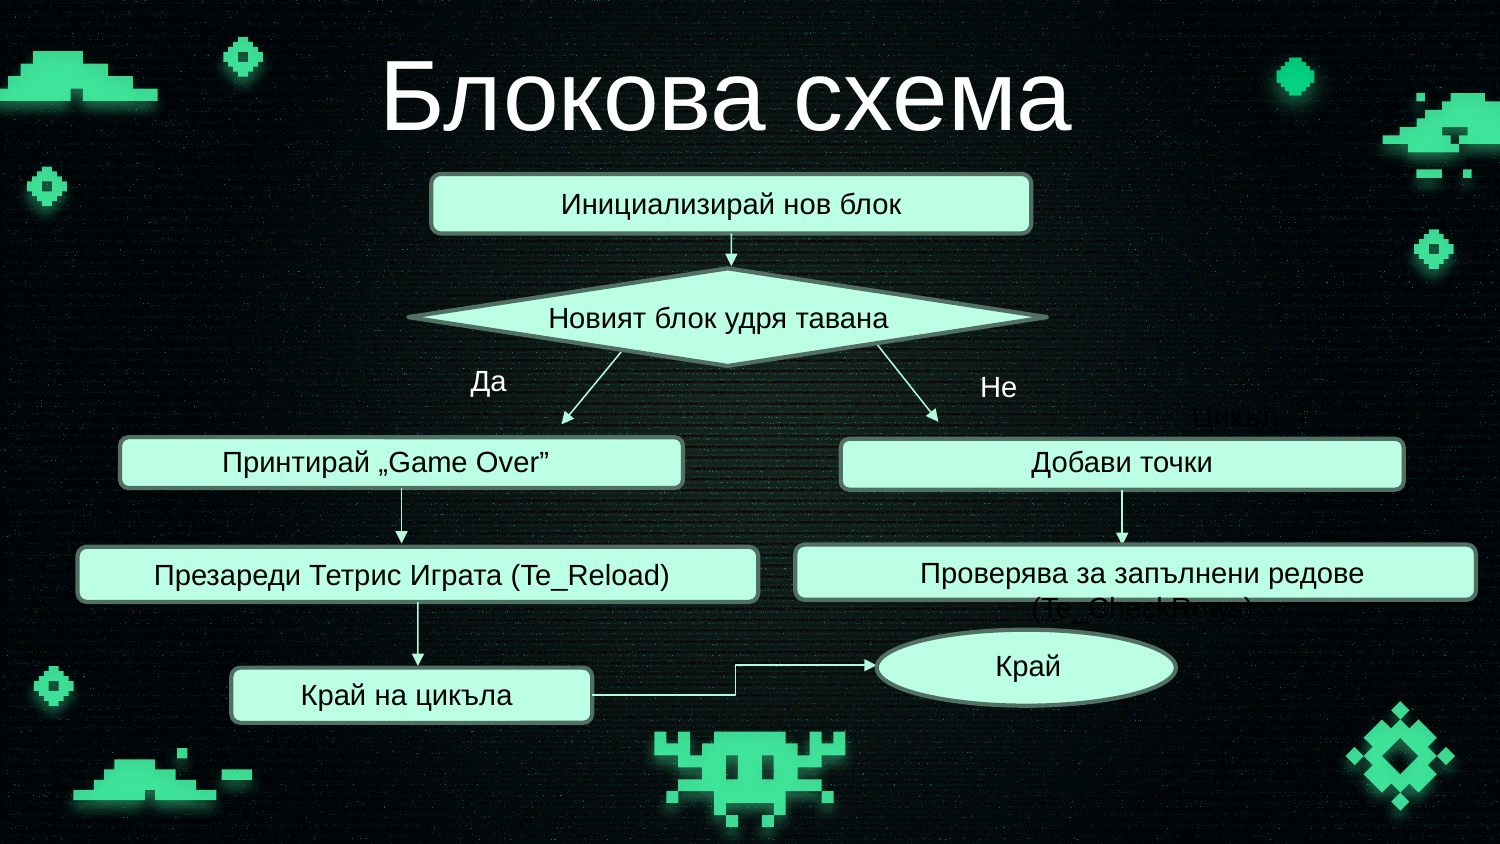

# Блокова схема

Инициализирай нов блок

Новият блок удря тавана
Да
Не
Цикъл
Принтирай „Game Over”
Добави точки

Проверява за запълнени редове (Te_CheckRows)
Презареди Тетрис Играта (Te_Reload)

Край

Край на цикъла